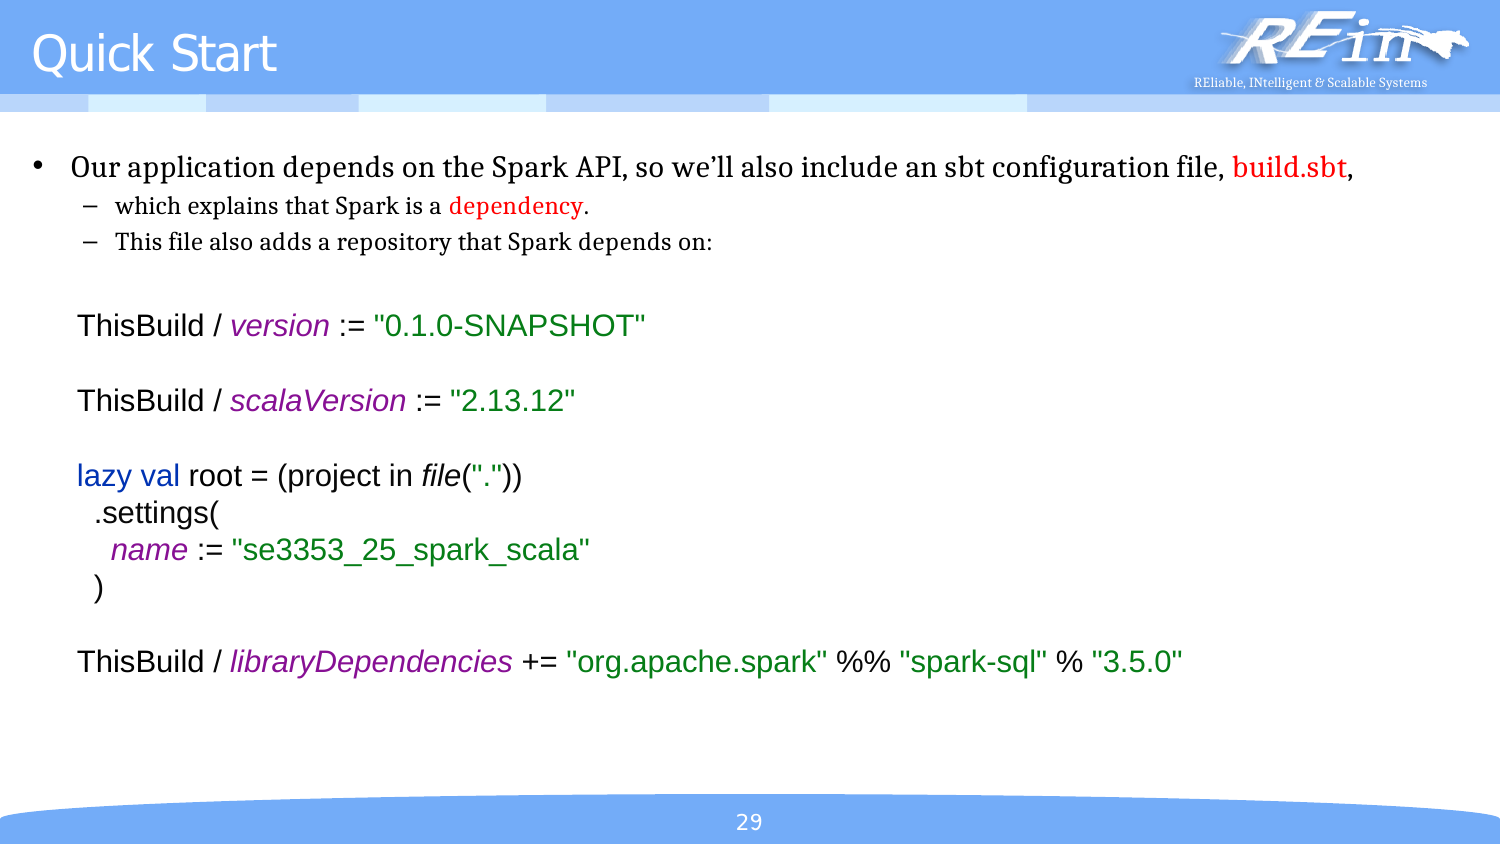

# Quick Start

Our application depends on the Spark API, so we’ll also include an sbt configuration file, build.sbt,
which explains that Spark is a dependency.
This file also adds a repository that Spark depends on:

ThisBuild / version := "0.1.0-SNAPSHOT"
ThisBuild / scalaVersion := "2.13.12"
lazy val root = (project in file("."))
  .settings(
    name := "se3353_25_spark_scala"
  )
ThisBuild / libraryDependencies += "org.apache.spark" %% "spark-sql" % "3.5.0"

29